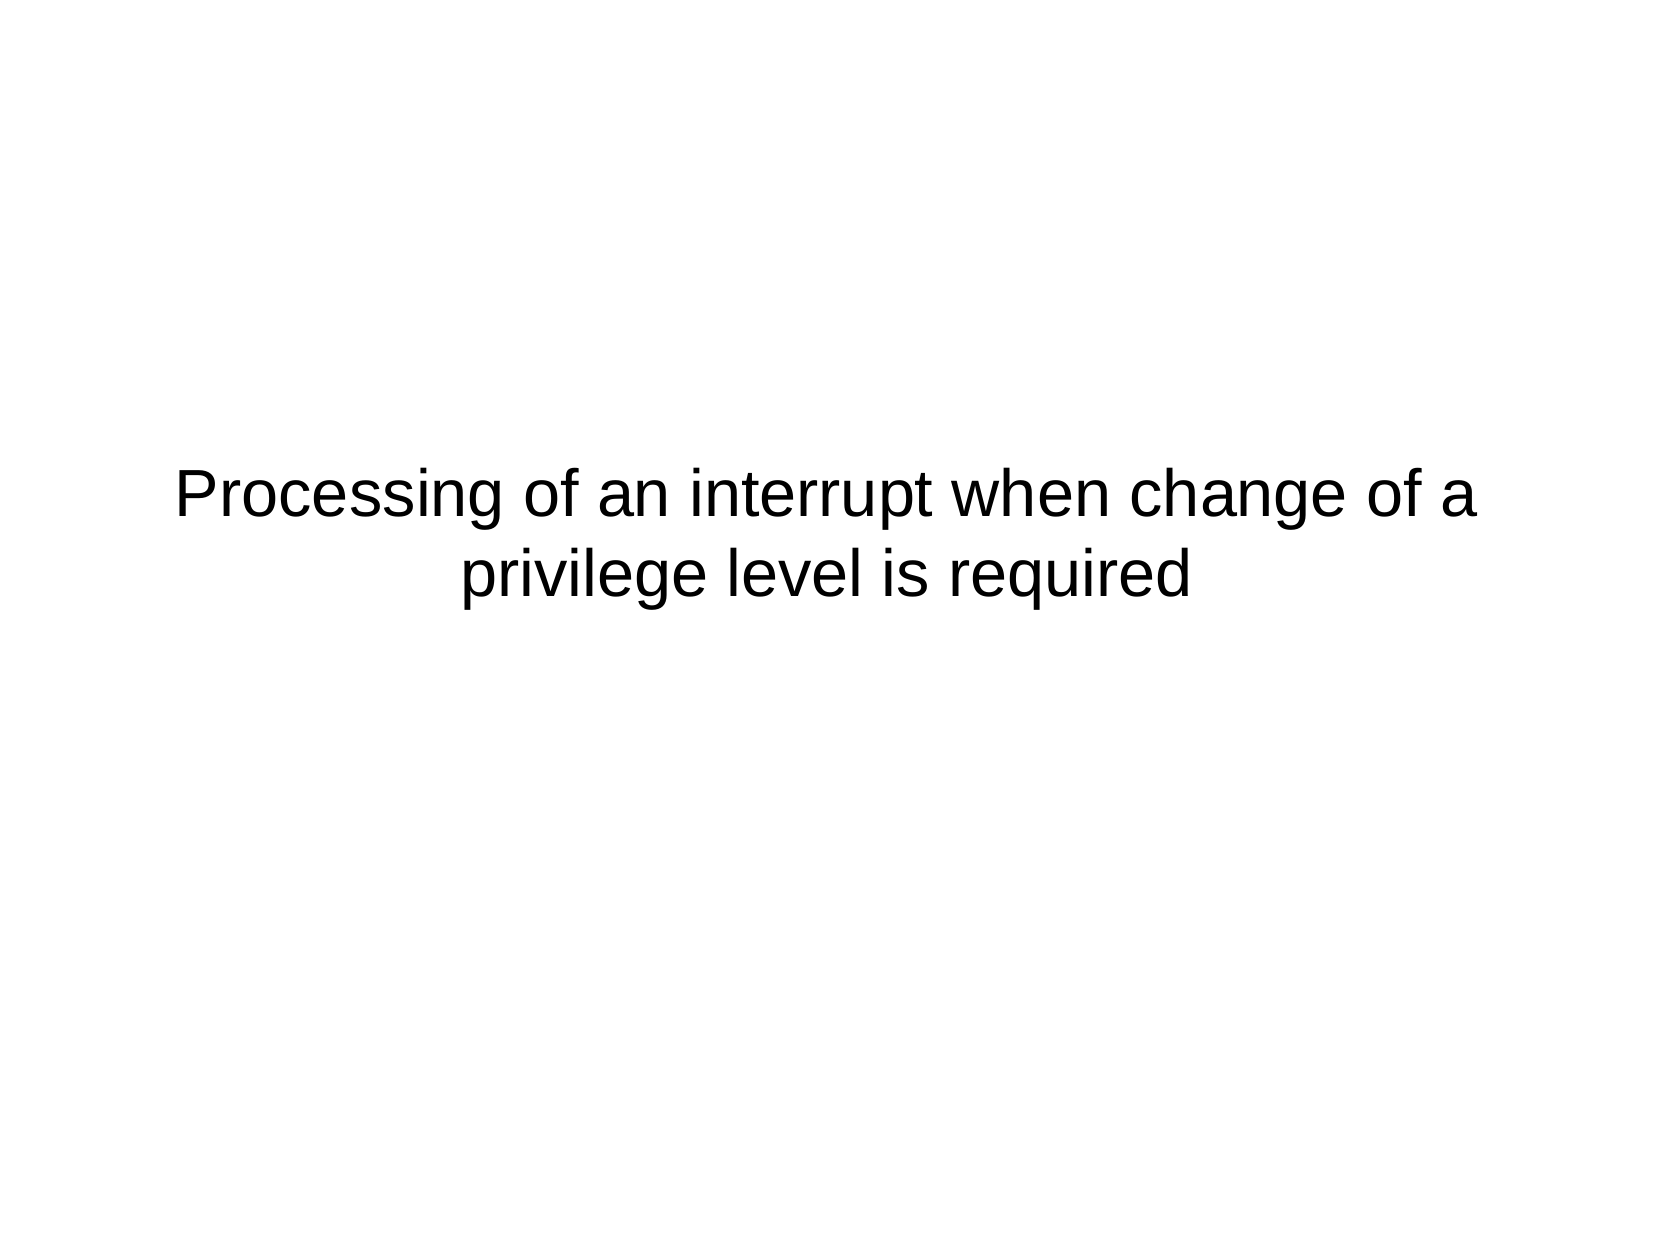

Processing of an interrupt when change of a privilege level is required